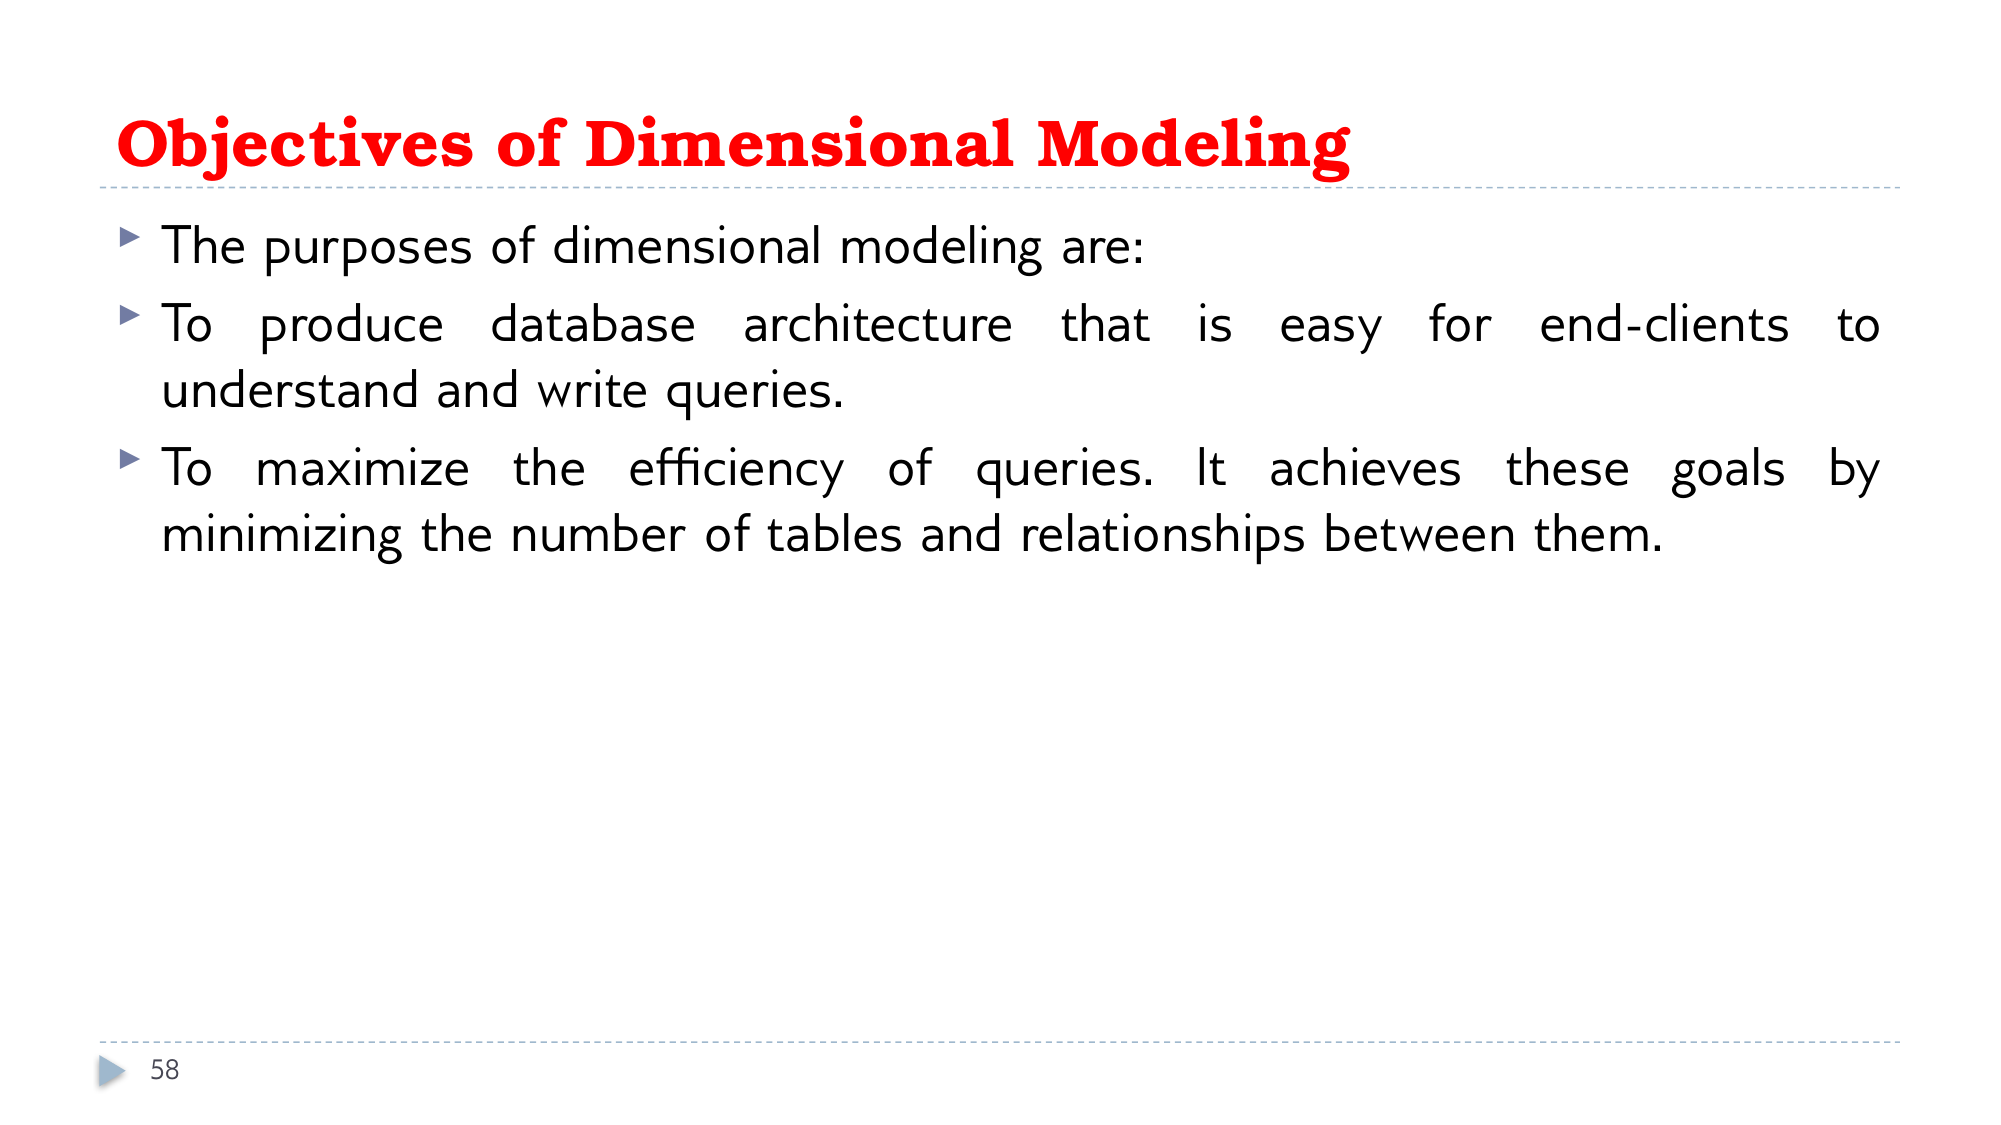

# Objectives of Dimensional Modeling
The purposes of dimensional modeling are:
To produce database architecture that is easy for end-clients to understand and write queries.
To maximize the efficiency of queries. It achieves these goals by minimizing the number of tables and relationships between them.

58